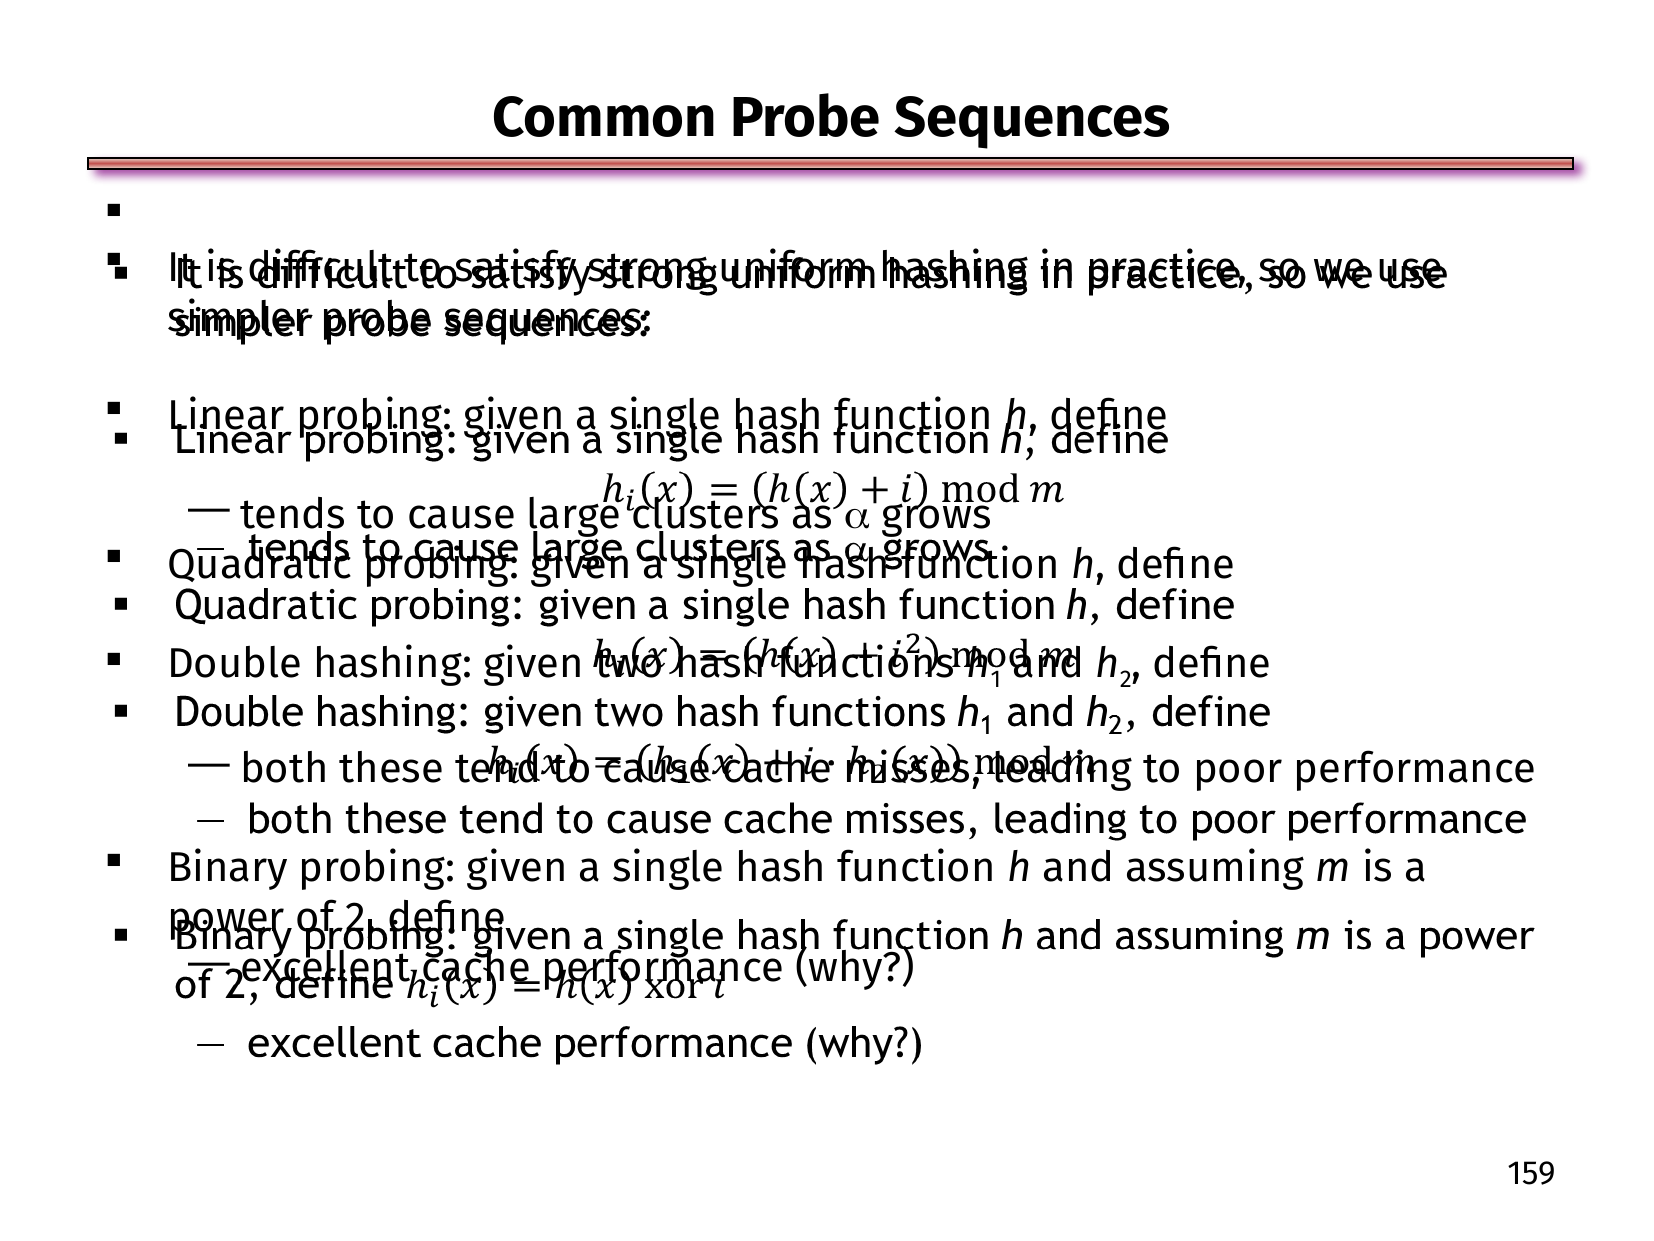

Common Probe Sequences

It is difficult to satisfy strong uniform hashing in practice, so we use simpler probe sequences:

Linear probing: given a single hash function h, define

tends to cause large clusters as α grows
Quadratic probing: given a single hash function h, define

Double hashing: given two hash functions h1 and h2, define

both these tend to cause cache misses, leading to poor performance

Binary probing: given a single hash function h and assuming m is a power of 2, define
excellent cache performance (why?)

159